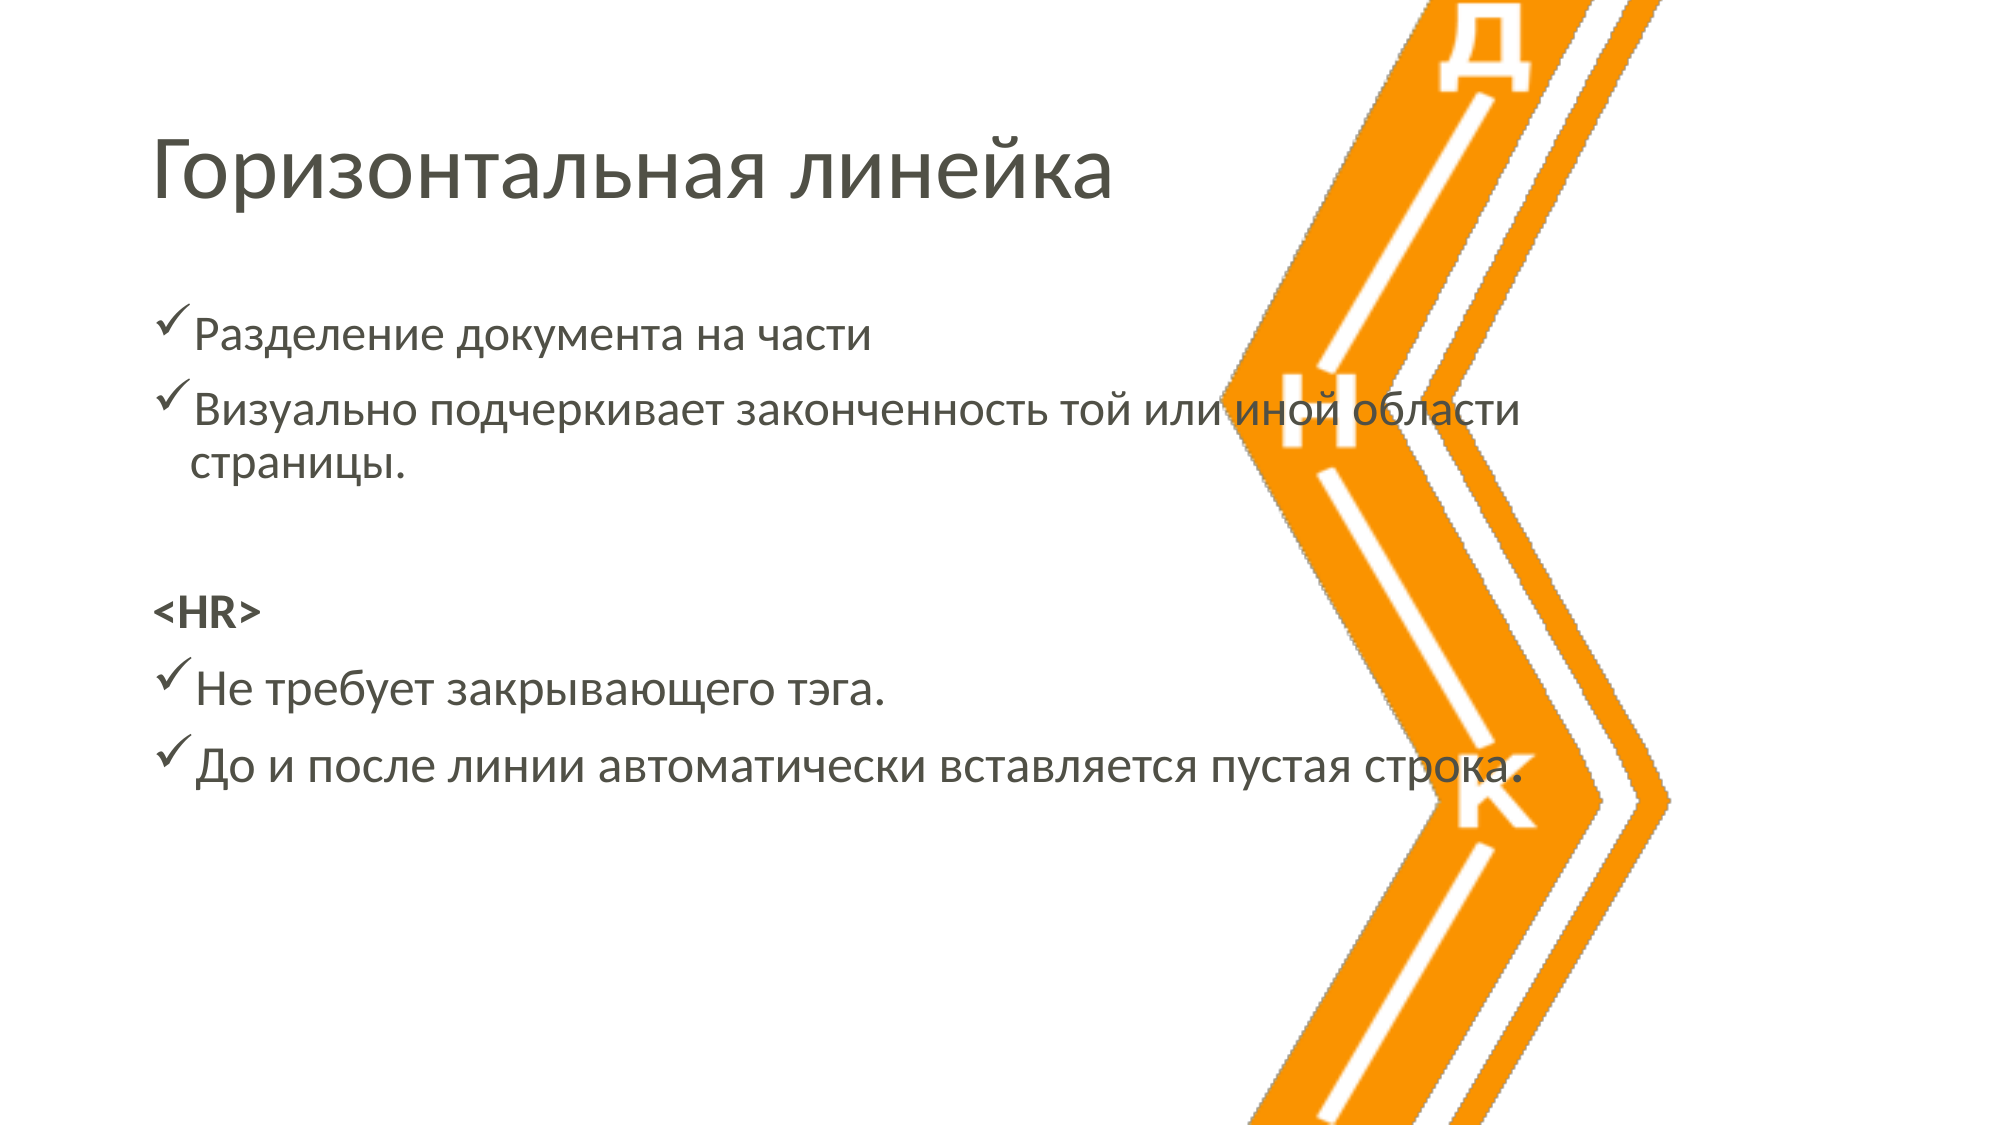

# Горизонтальная линейка
Разделение документа на части
Визуально подчеркивает законченность той или иной области страницы.

<HR>
Не требует закрывающего тэга.
До и после линии автоматически вставляется пустая строка.